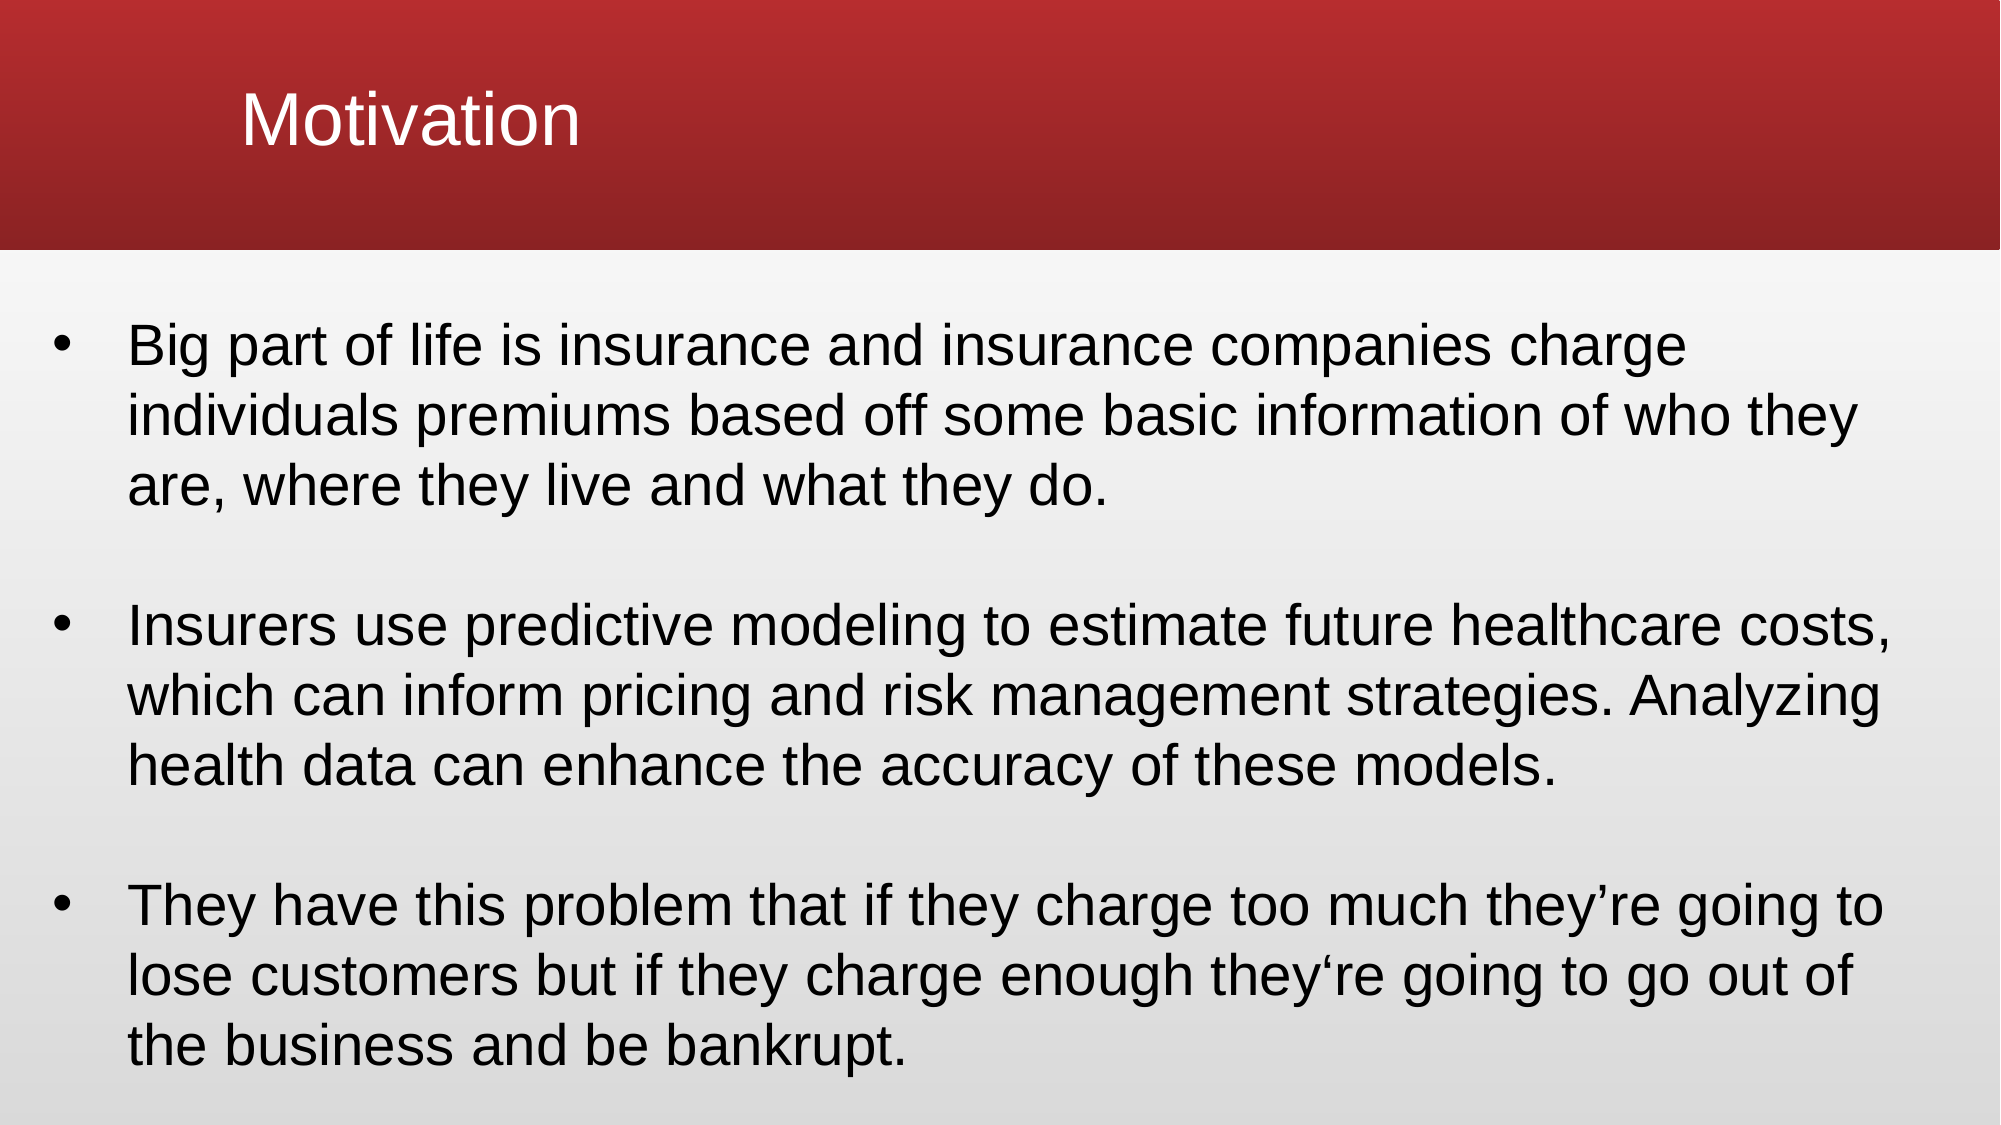

# Motivation
Big part of life is insurance and insurance companies charge individuals premiums based off some basic information of who they are, where they live and what they do.

Insurers use predictive modeling to estimate future healthcare costs, which can inform pricing and risk management strategies. Analyzing health data can enhance the accuracy of these models.

They have this problem that if they charge too much they’re going to lose customers but if they charge enough they‘re going to go out of the business and be bankrupt.